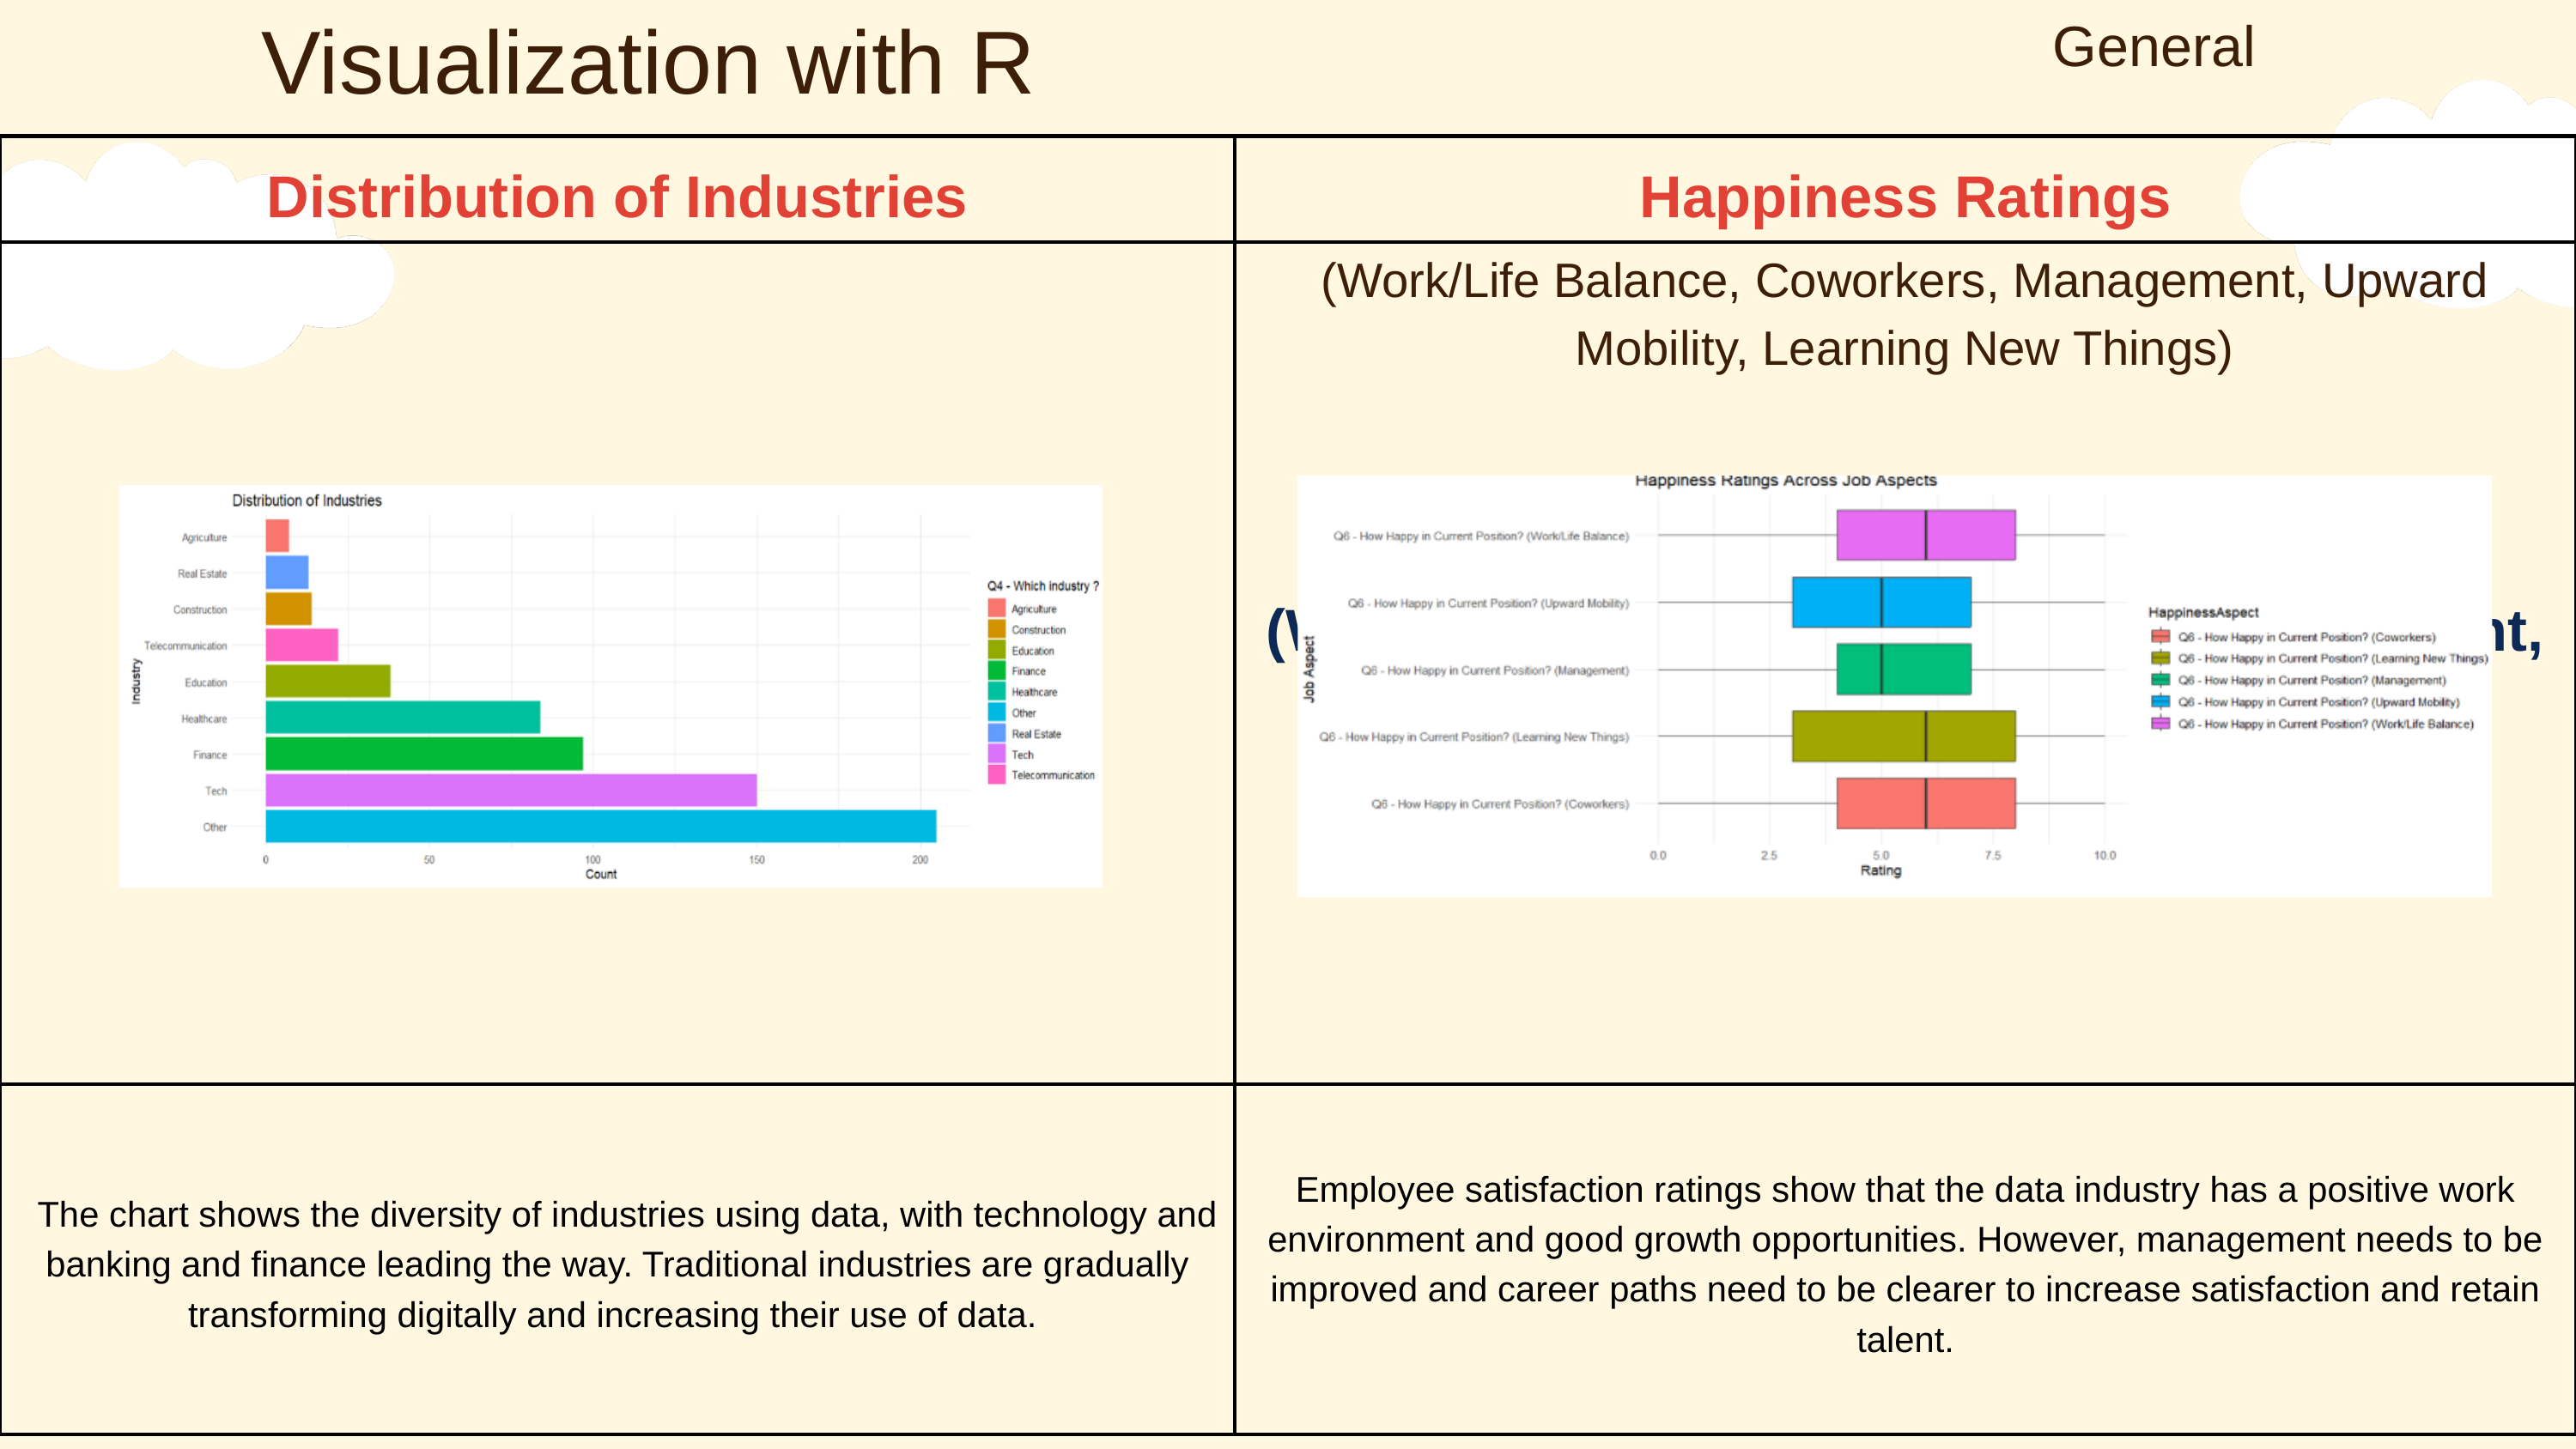

Visualization with R
General

| Distribution of Industries | Happiness Ratings |
| --- | --- |
|  | (Work/Life Balance, Coworkers, Management, Upward Mobility, Learning New Things) |
| The chart shows the diversity of industries using data, with technology and banking and finance leading the way. Traditional industries are gradually transforming digitally and increasing their use of data. | Employee satisfaction ratings show that the data industry has a positive work environment and good growth opportunities. However, management needs to be improved and career paths need to be clearer to increase satisfaction and retain talent. |
| The chart shows the diversity of industries using data, with technology and banking and finance leading the way. Traditional industries are gradually transforming digitally and increasing their use of data. | Employee satisfaction ratings show that the data industry has a positive work environment and good growth opportunities. However, management needs to be improved and career paths need to be clearer to increase satisfaction and retain talent. |

(Work/Life Balance, Coworkers, Management, Upward Mobility, Learning New Things)